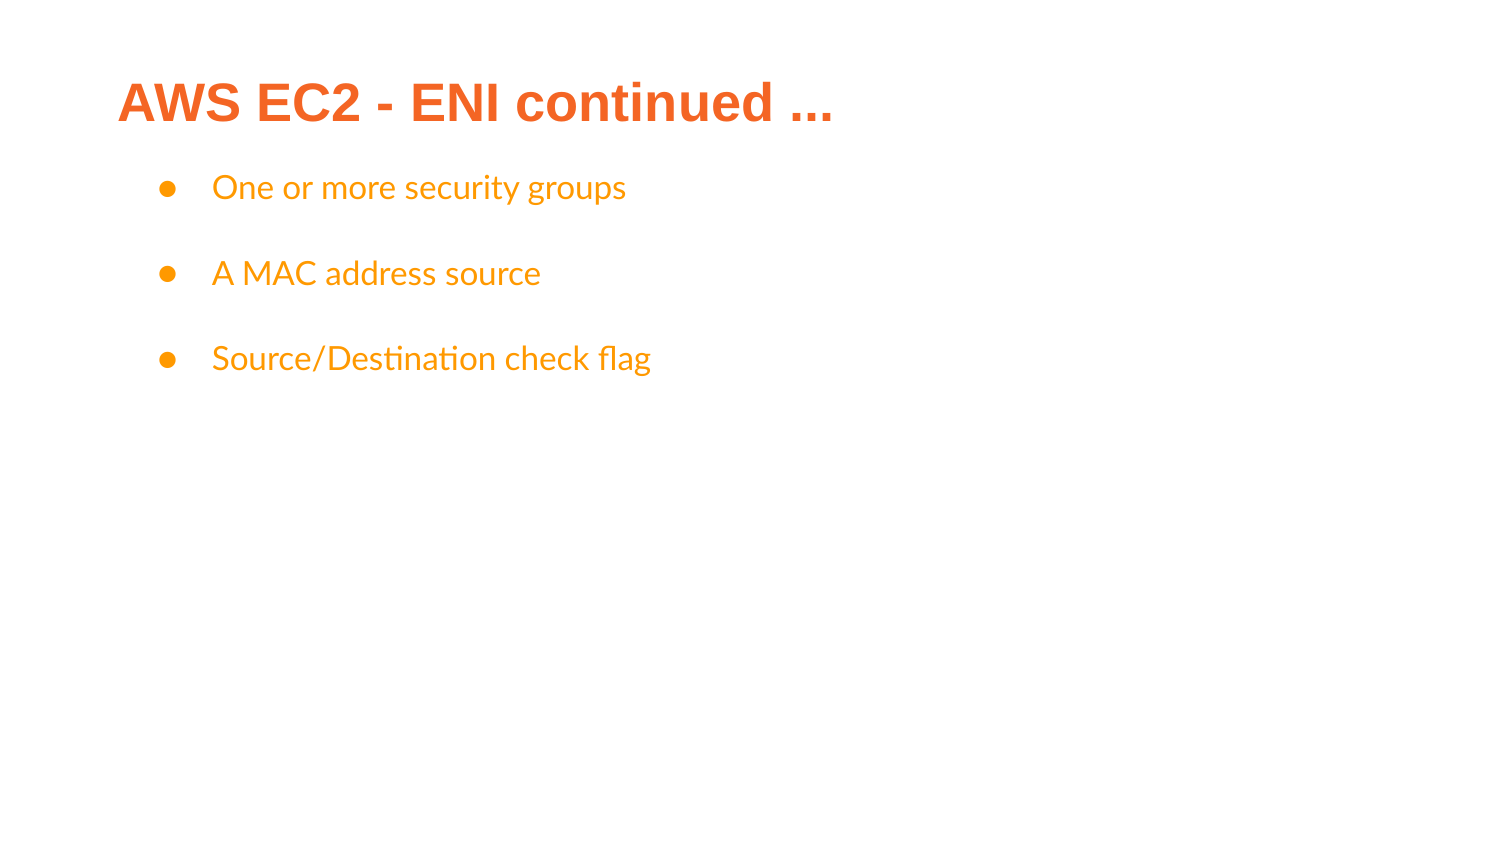

AWS EC2 - ENI continued ...
One or more security groups
A MAC address source
Source/Destination check flag